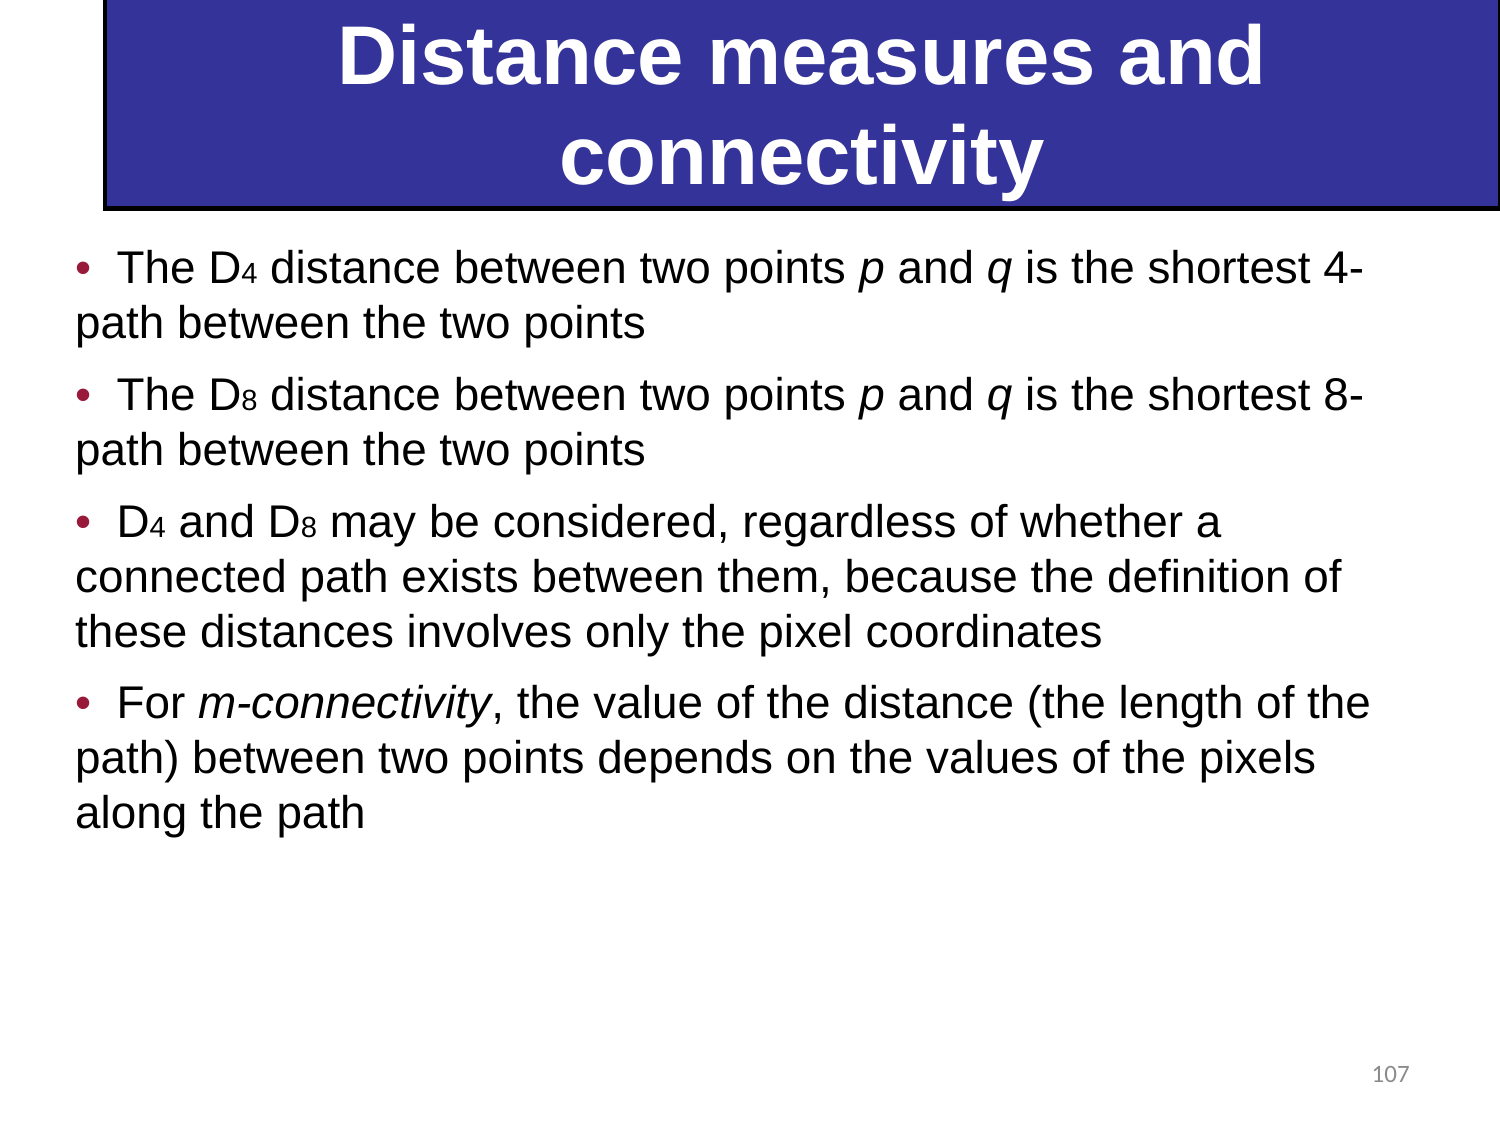

Distance measures and connectivity
•  The D4 distance between two points p and q is the shortest 4-path between the two points
•  The D8 distance between two points p and q is the shortest 8-path between the two points
•  D4 and D8 may be considered, regardless of whether a connected path exists between them, because the definition of these distances involves only the pixel coordinates
•  For m-connectivity, the value of the distance (the length of the path) between two points depends on the values of the pixels along the path
107